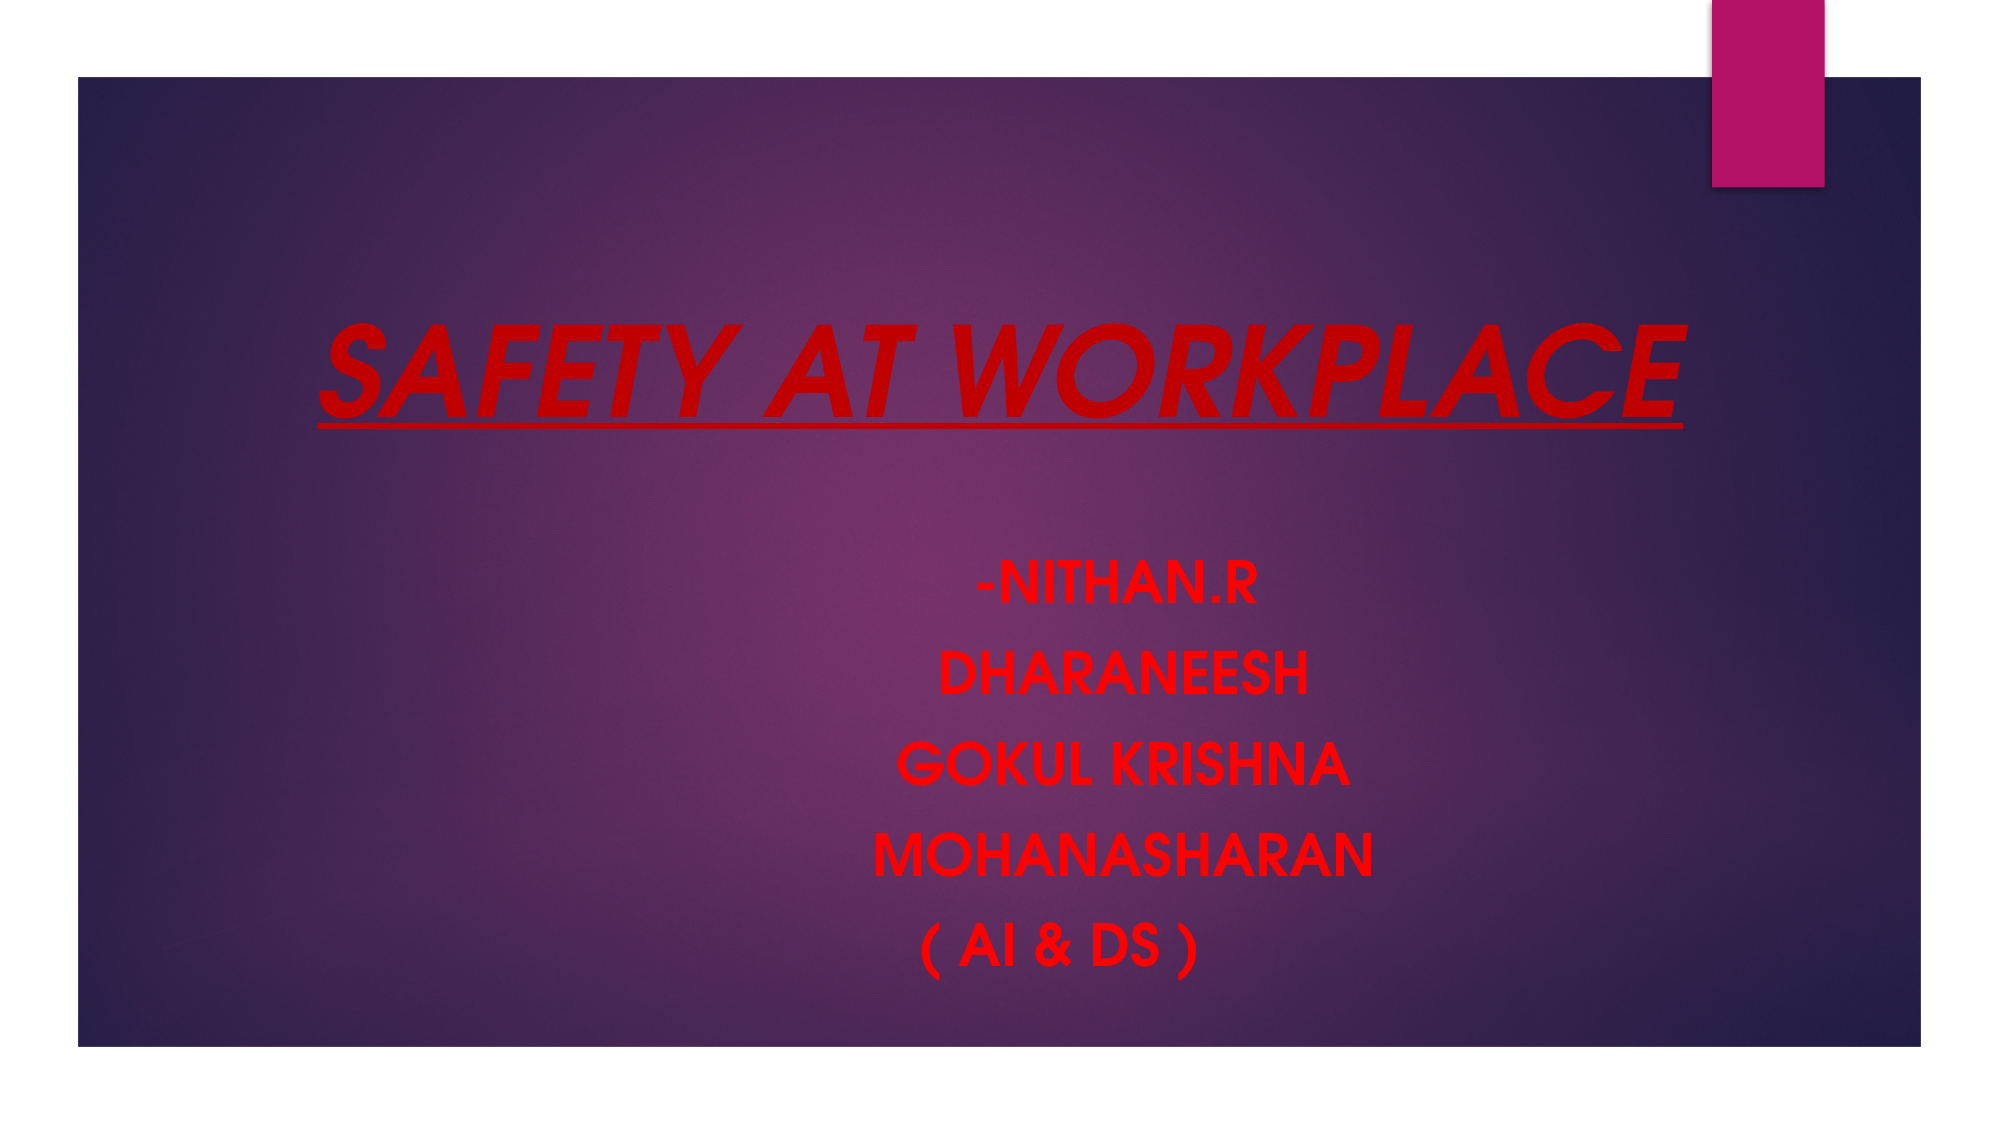

# SAFETY AT WORKPLACE
-NITHAN.R
DHARANEESH
GOKUL KRISHNA
MOHANASHARAN
( AI & DS )